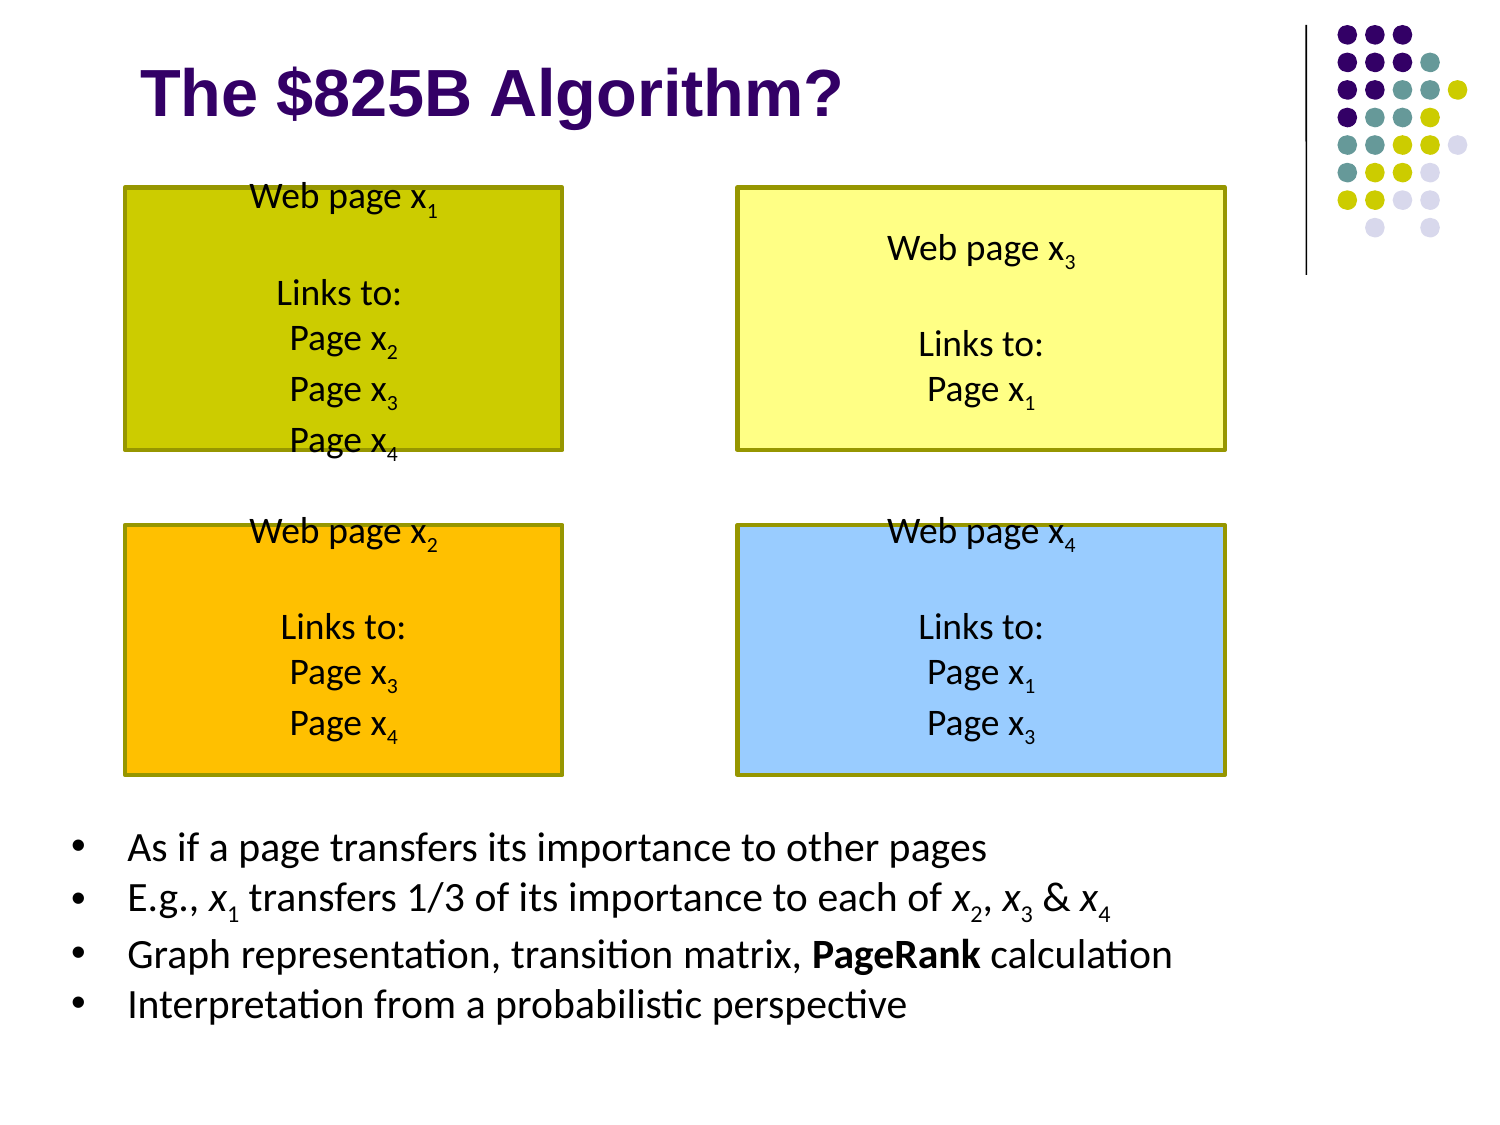

# The $825B Algorithm?

Web page x1

Links to:
Page x2
Page x3
Page x4

Web page x3

Links to:
Page x1
Web page x2

Links to:
Page x3
Page x4

Web page x4

Links to:
Page x1
Page x3

As if a page transfers its importance to other pages
E.g., x1 transfers 1/3 of its importance to each of x2, x3 & x4
Graph representation, transition matrix, PageRank calculation
Interpretation from a probabilistic perspective